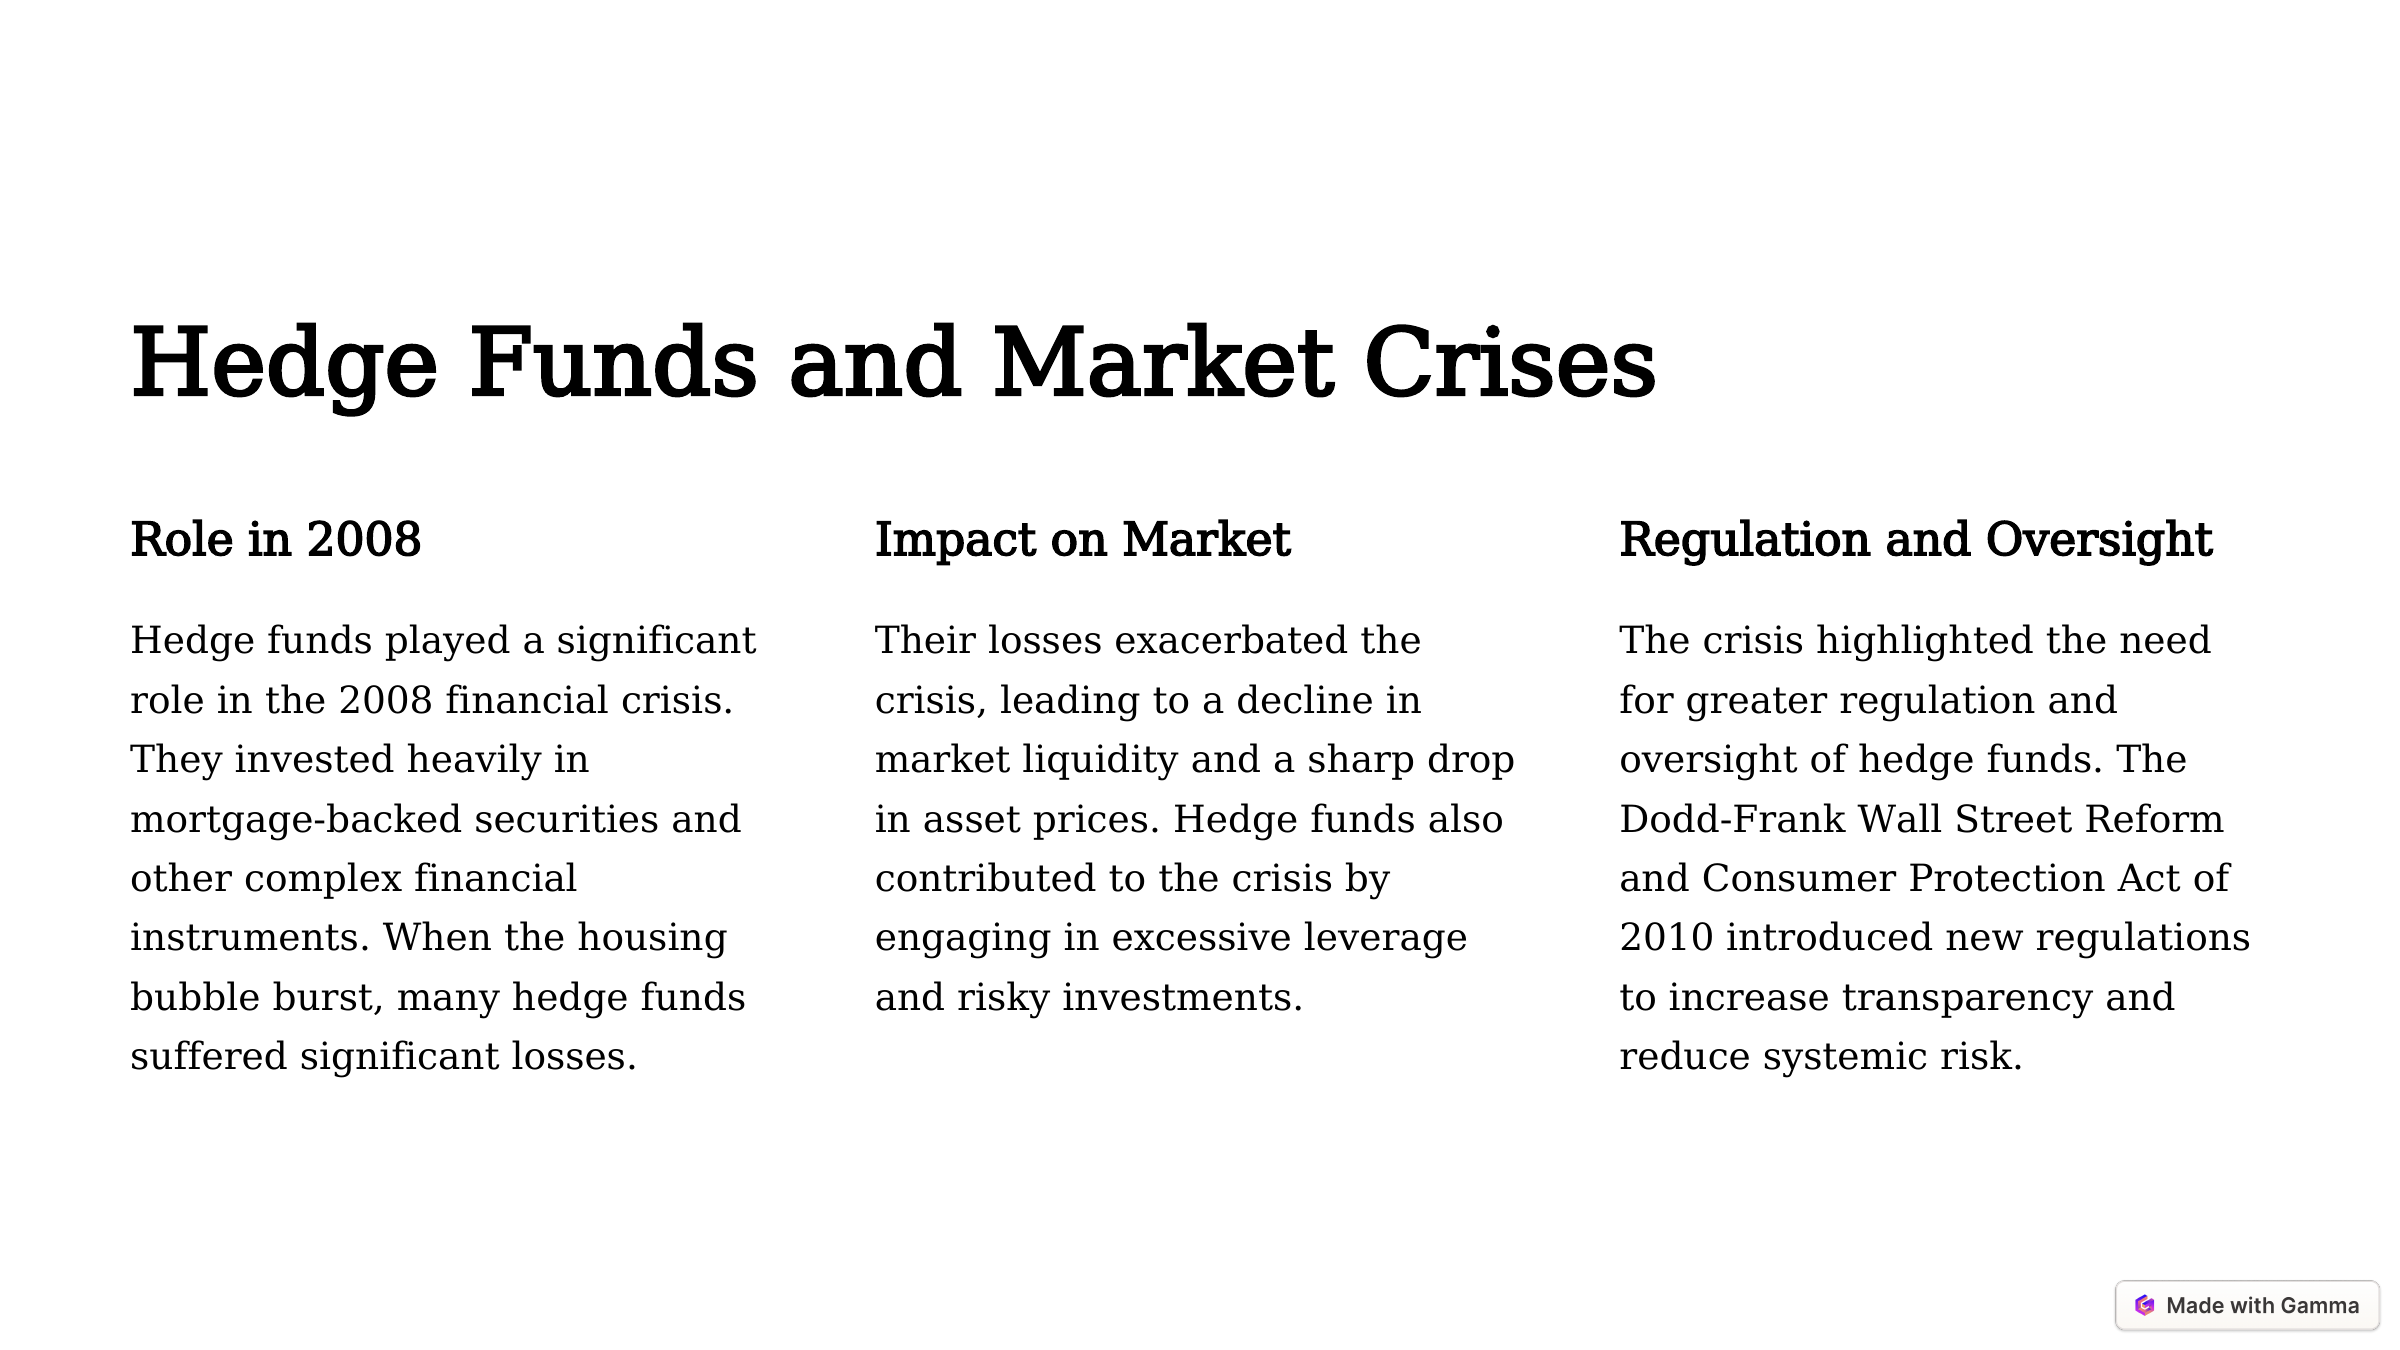

Hedge Funds and Market Crises
Role in 2008
Impact on Market
Regulation and Oversight
Hedge funds played a significant role in the 2008 financial crisis. They invested heavily in mortgage-backed securities and other complex financial instruments. When the housing bubble burst, many hedge funds suffered significant losses.
Their losses exacerbated the crisis, leading to a decline in market liquidity and a sharp drop in asset prices. Hedge funds also contributed to the crisis by engaging in excessive leverage and risky investments.
The crisis highlighted the need for greater regulation and oversight of hedge funds. The Dodd-Frank Wall Street Reform and Consumer Protection Act of 2010 introduced new regulations to increase transparency and reduce systemic risk.